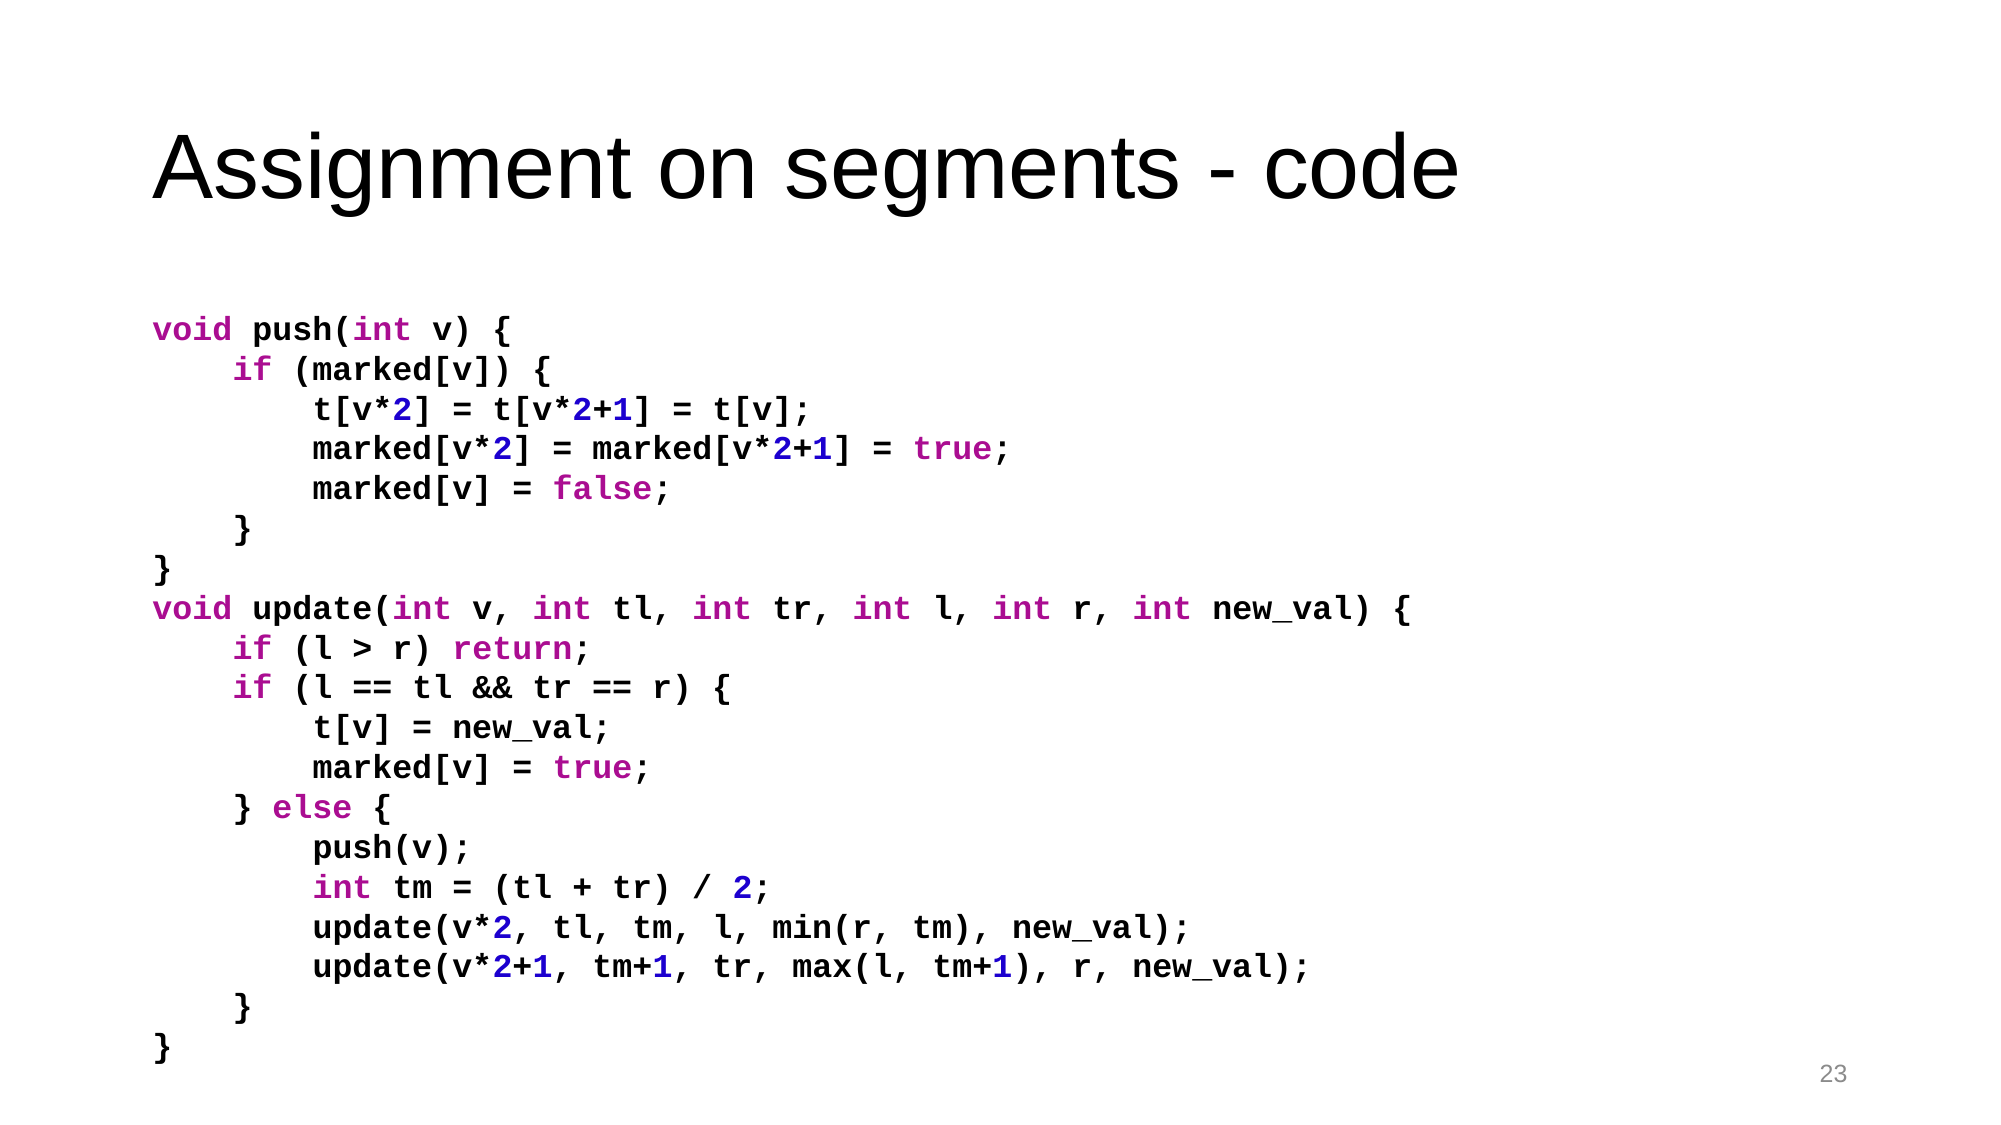

# Assignment on segments - code
void push(int v) {
    if (marked[v]) {
        t[v*2] = t[v*2+1] = t[v];
        marked[v*2] = marked[v*2+1] = true;
        marked[v] = false;
    }
}
void update(int v, int tl, int tr, int l, int r, int new_val) {
    if (l > r) return;
    if (l == tl && tr == r) {
        t[v] = new_val;
        marked[v] = true;
    } else {
        push(v);
        int tm = (tl + tr) / 2;
        update(v*2, tl, tm, l, min(r, tm), new_val);
        update(v*2+1, tm+1, tr, max(l, tm+1), r, new_val);
    }
}
23